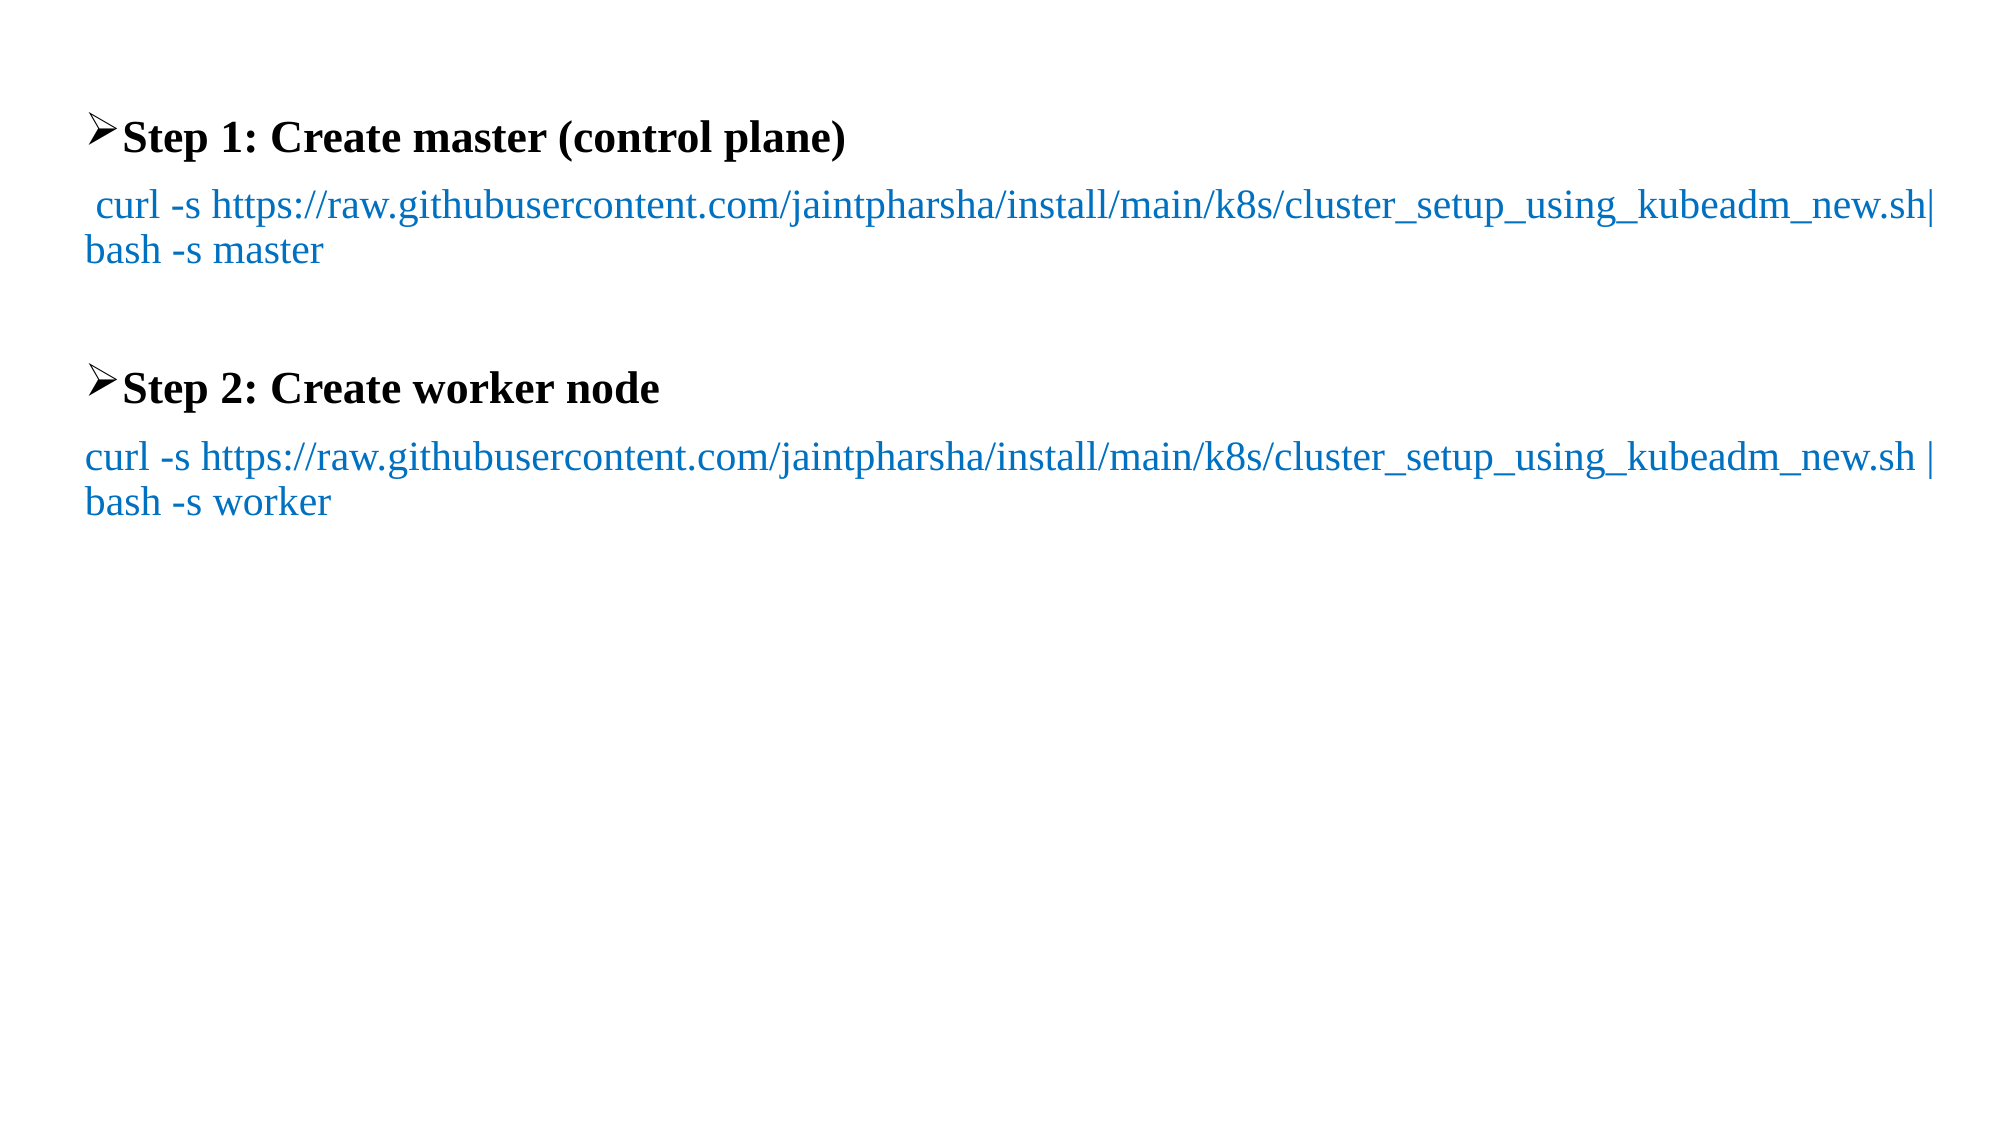

Step 1: Create master (control plane)
 curl -s https://raw.githubusercontent.com/jaintpharsha/install/main/k8s/cluster_setup_using_kubeadm_new.sh| bash -s master

Step 2: Create worker node
curl -s https://raw.githubusercontent.com/jaintpharsha/install/main/k8s/cluster_setup_using_kubeadm_new.sh | bash -s worker